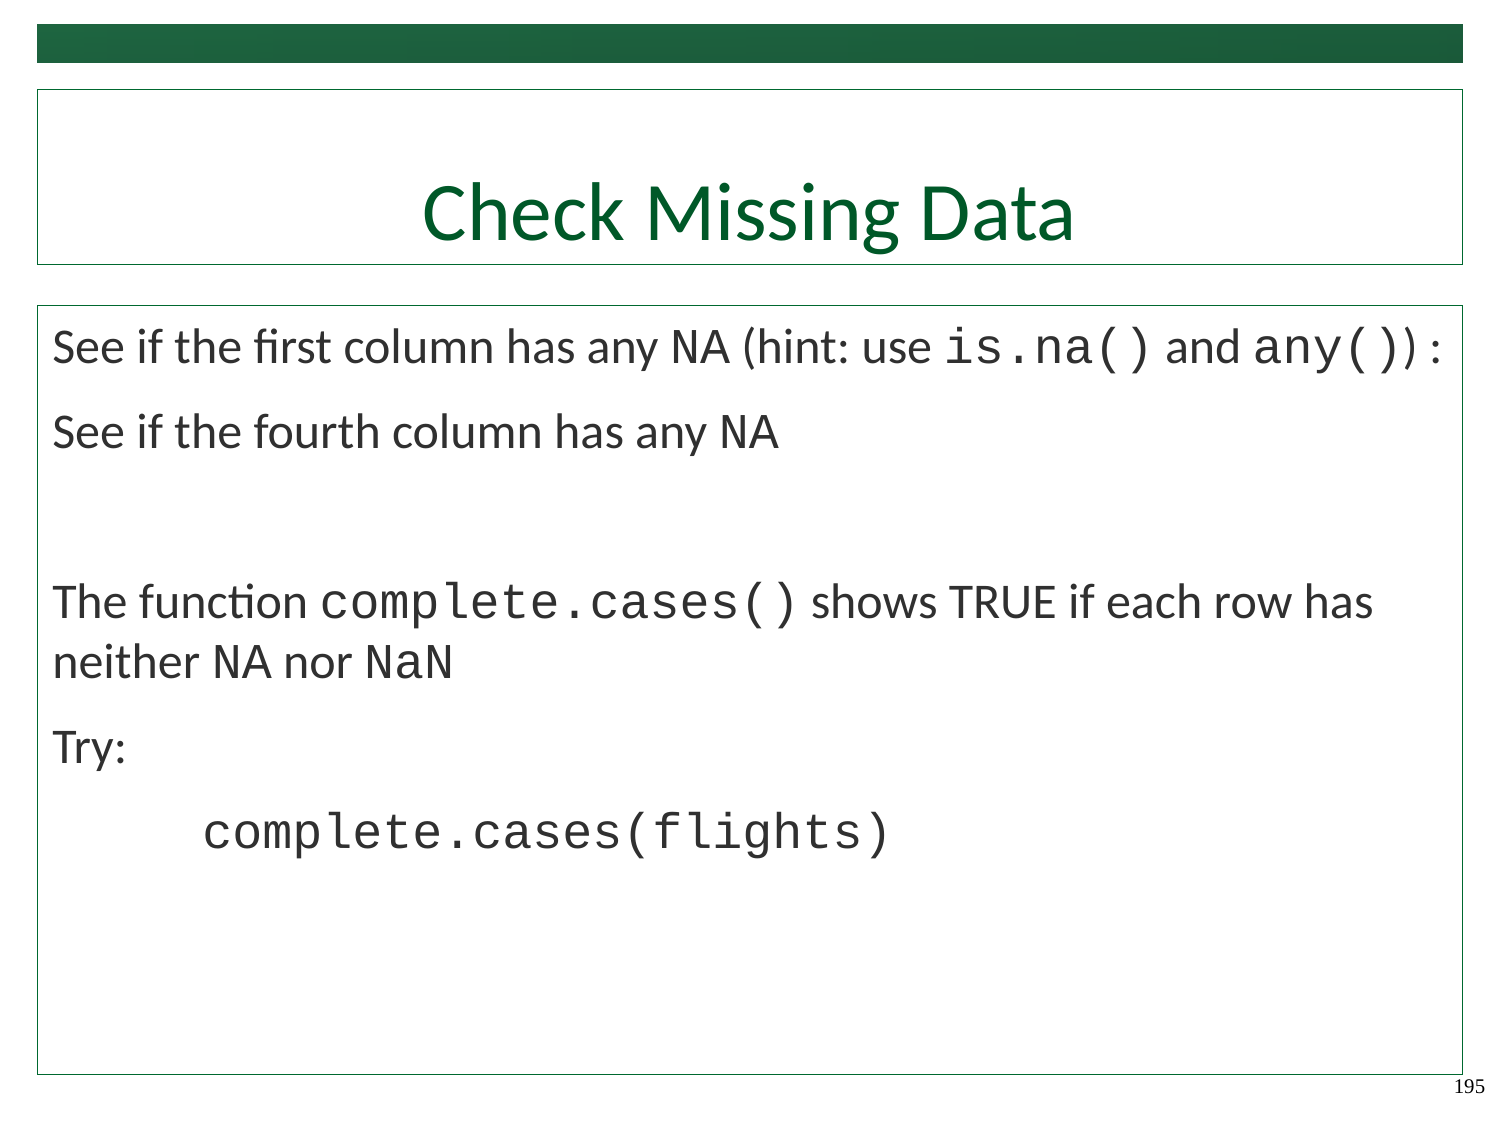

# Check Missing Data
See if the first column has any NA (hint: use is.na() and any()) :
See if the fourth column has any NA

The function complete.cases() shows TRUE if each row has neither NA nor NaN
Try:
	complete.cases(flights)
195